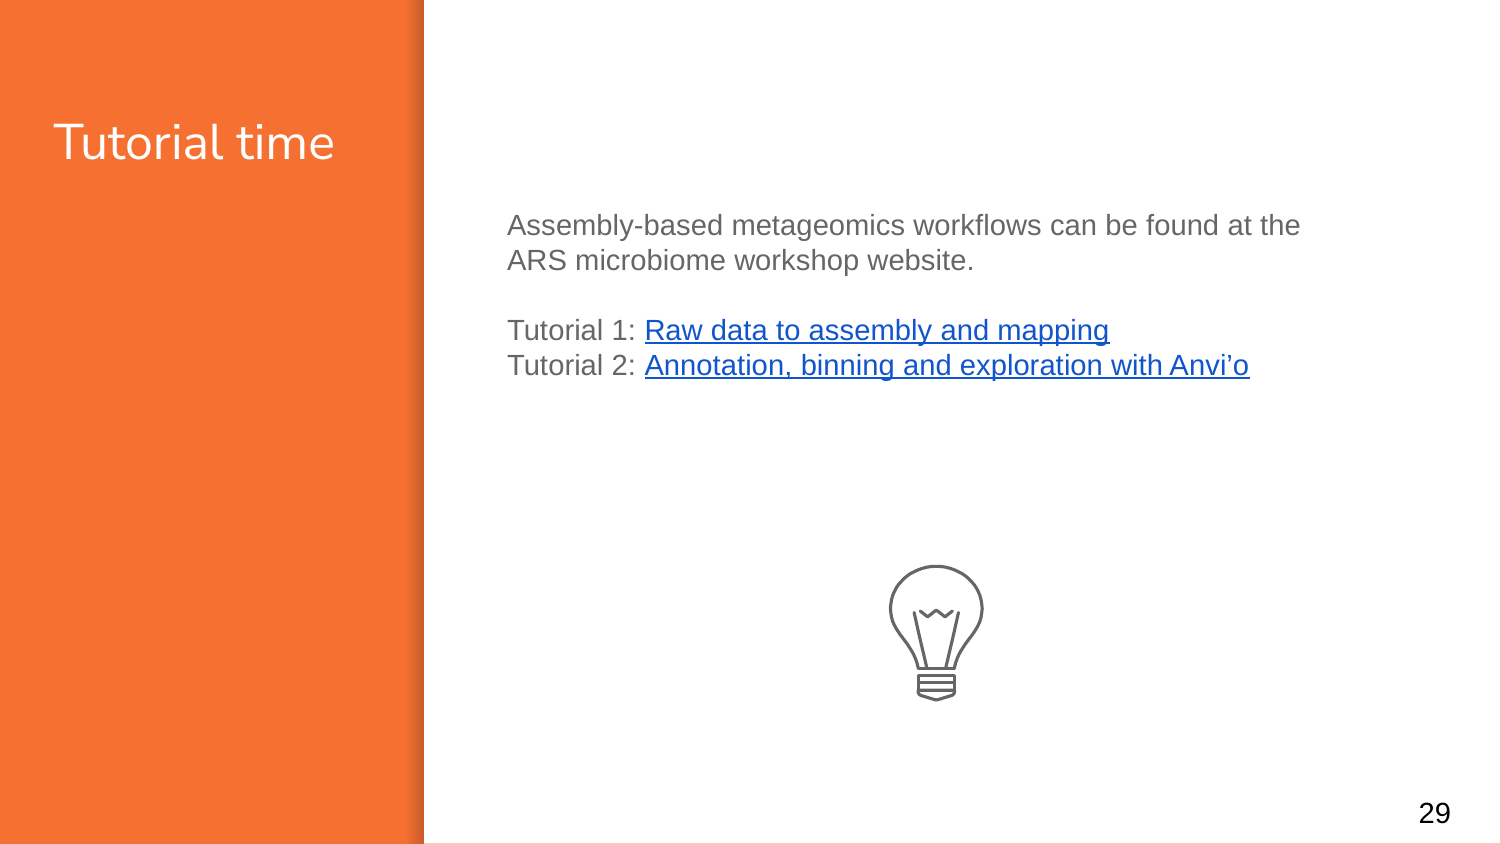

# Tutorial time
Assembly-based metageomics workflows can be found at the ARS microbiome workshop website.

Tutorial 1: Raw data to assembly and mapping
Tutorial 2: Annotation, binning and exploration with Anvi’o

29